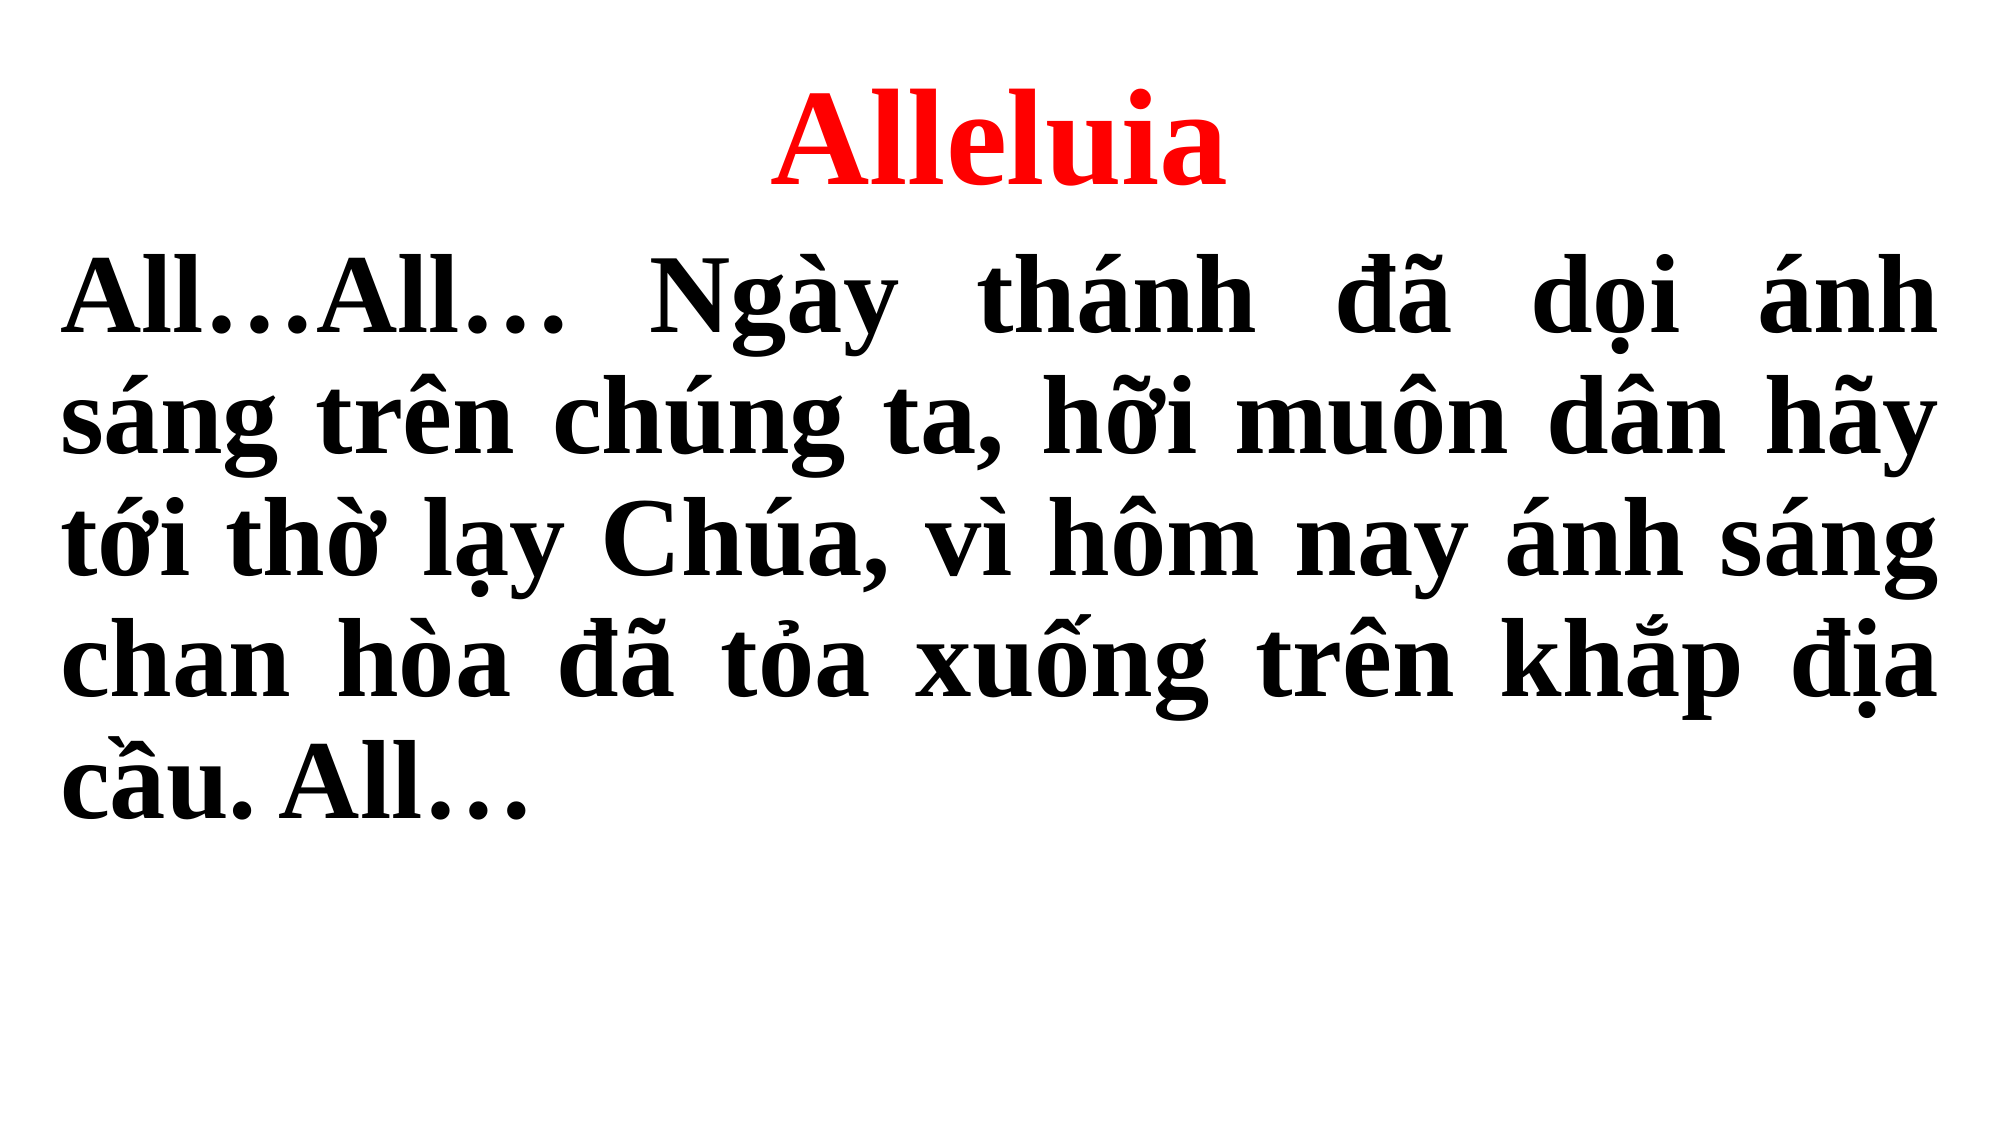

Alleluia
All…All… Ngày thánh đã dọi ánh sáng trên chúng ta, hỡi muôn dân hãy tới thờ lạy Chúa, vì hôm nay ánh sáng chan hòa đã tỏa xuống trên khắp địa cầu. All…